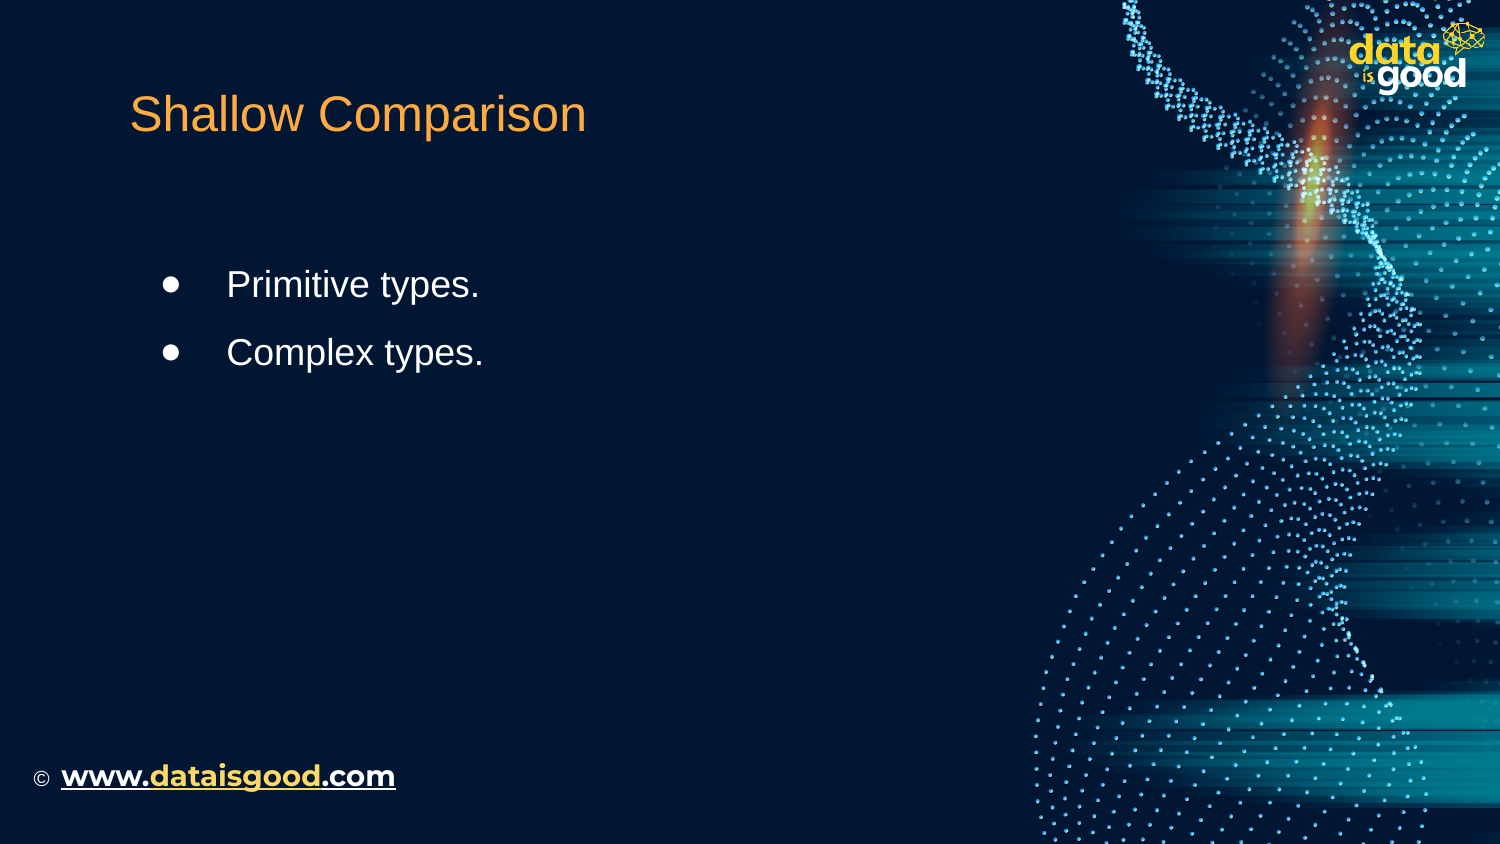

# Shallow Comparison
 Primitive types.
 Complex types.